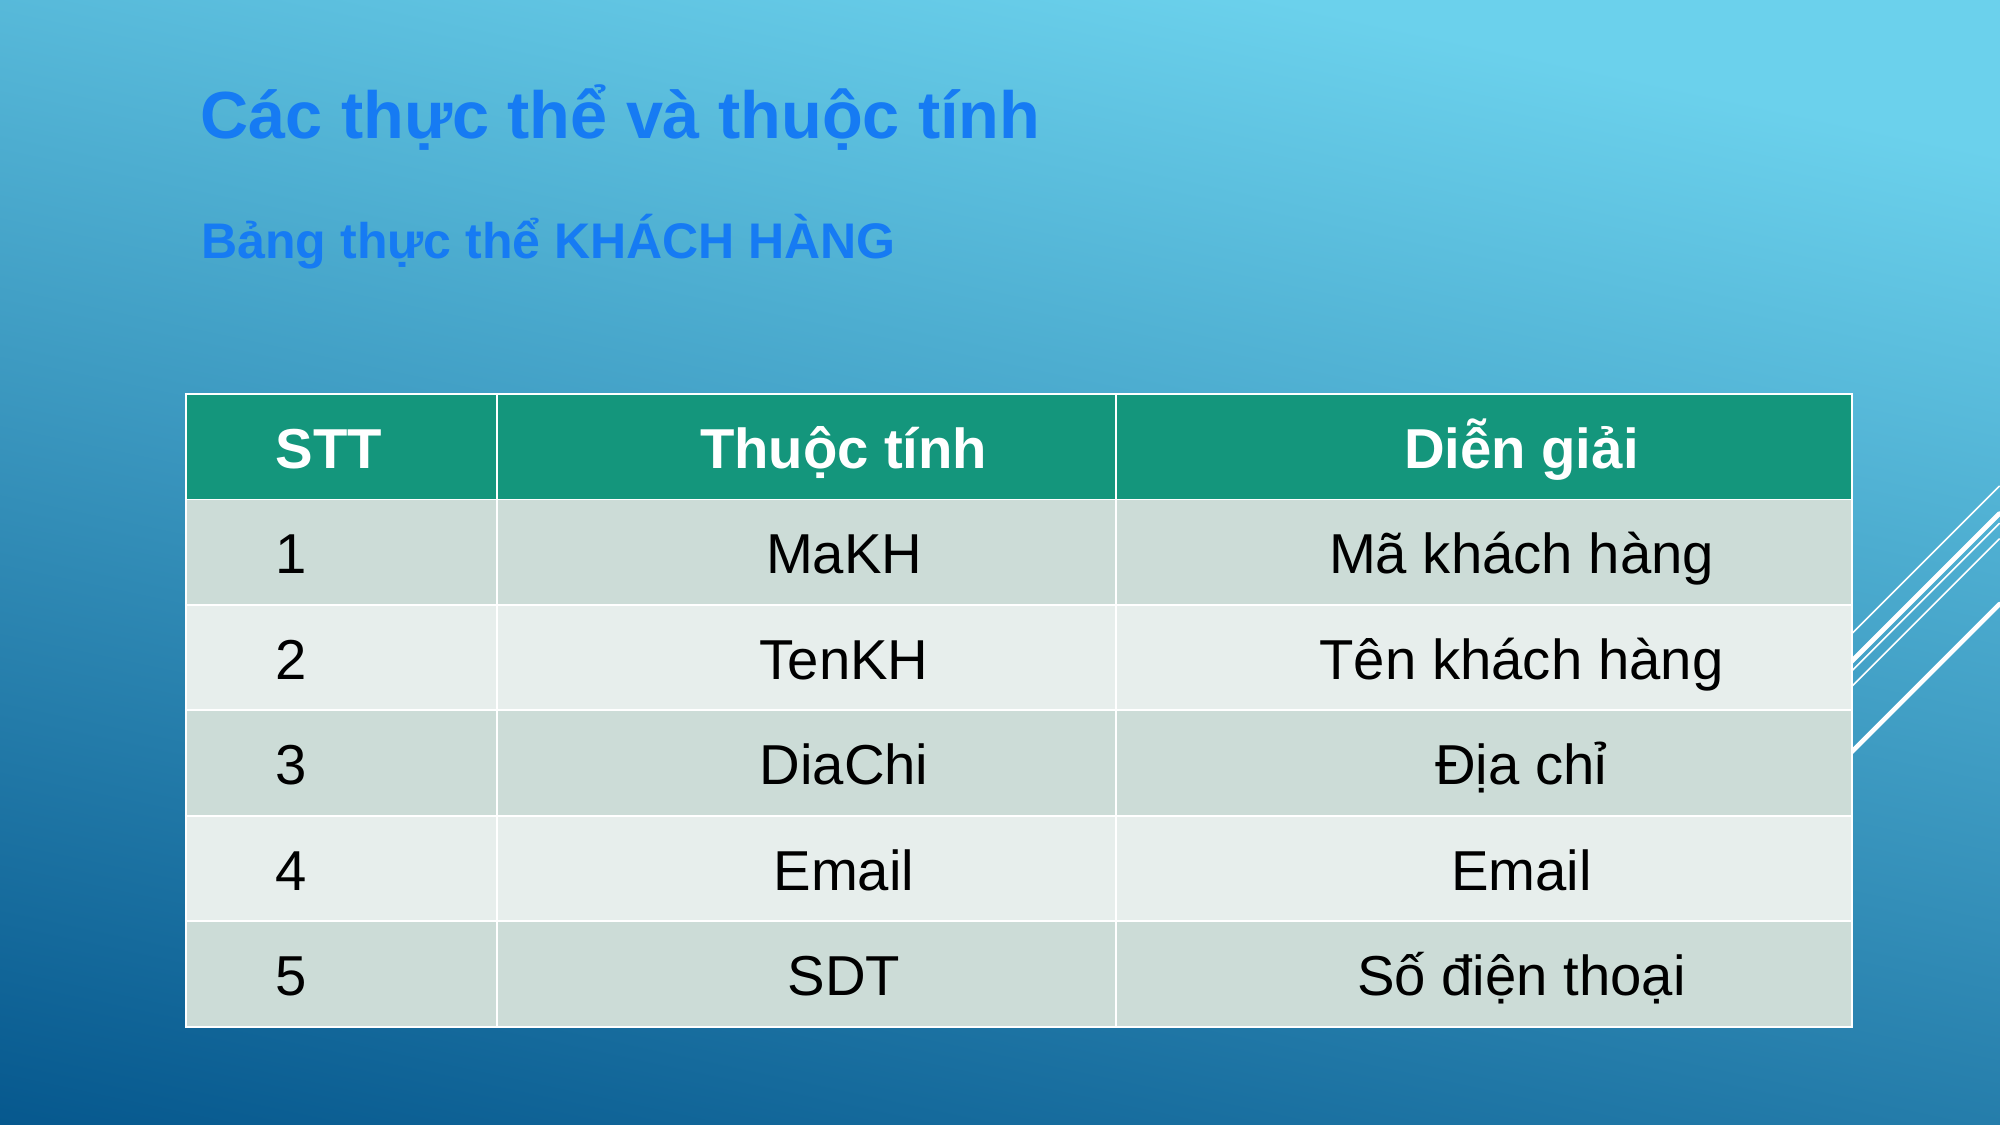

Các thực thể và thuộc tính
Bảng thực thể KHÁCH HÀNG
| STT | Thuộc tính | Diễn giải |
| --- | --- | --- |
| 1 | MaKH | Mã khách hàng |
| 2 | TenKH | Tên khách hàng |
| 3 | DiaChi | Địa chỉ |
| 4 | Email | Email |
| 5 | SDT | Số điện thoại |